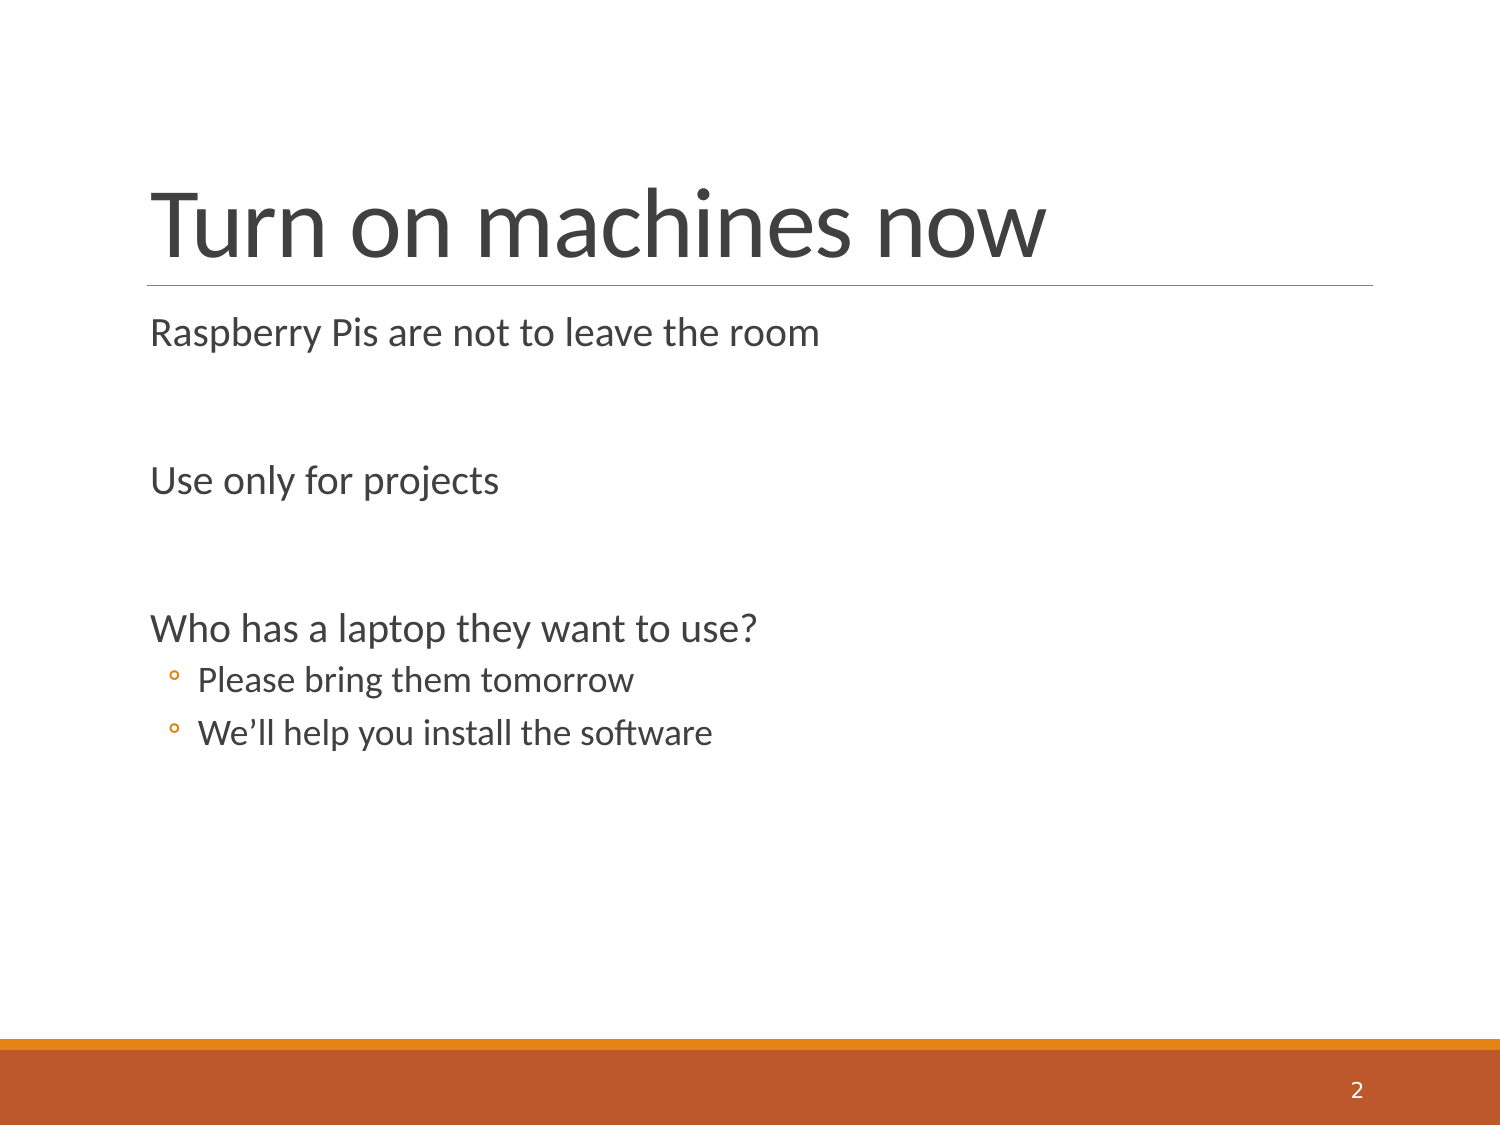

# Turn on machines now
Raspberry Pis are not to leave the room

Use only for projects

Who has a laptop they want to use?
Please bring them tomorrow
We’ll help you install the software
2